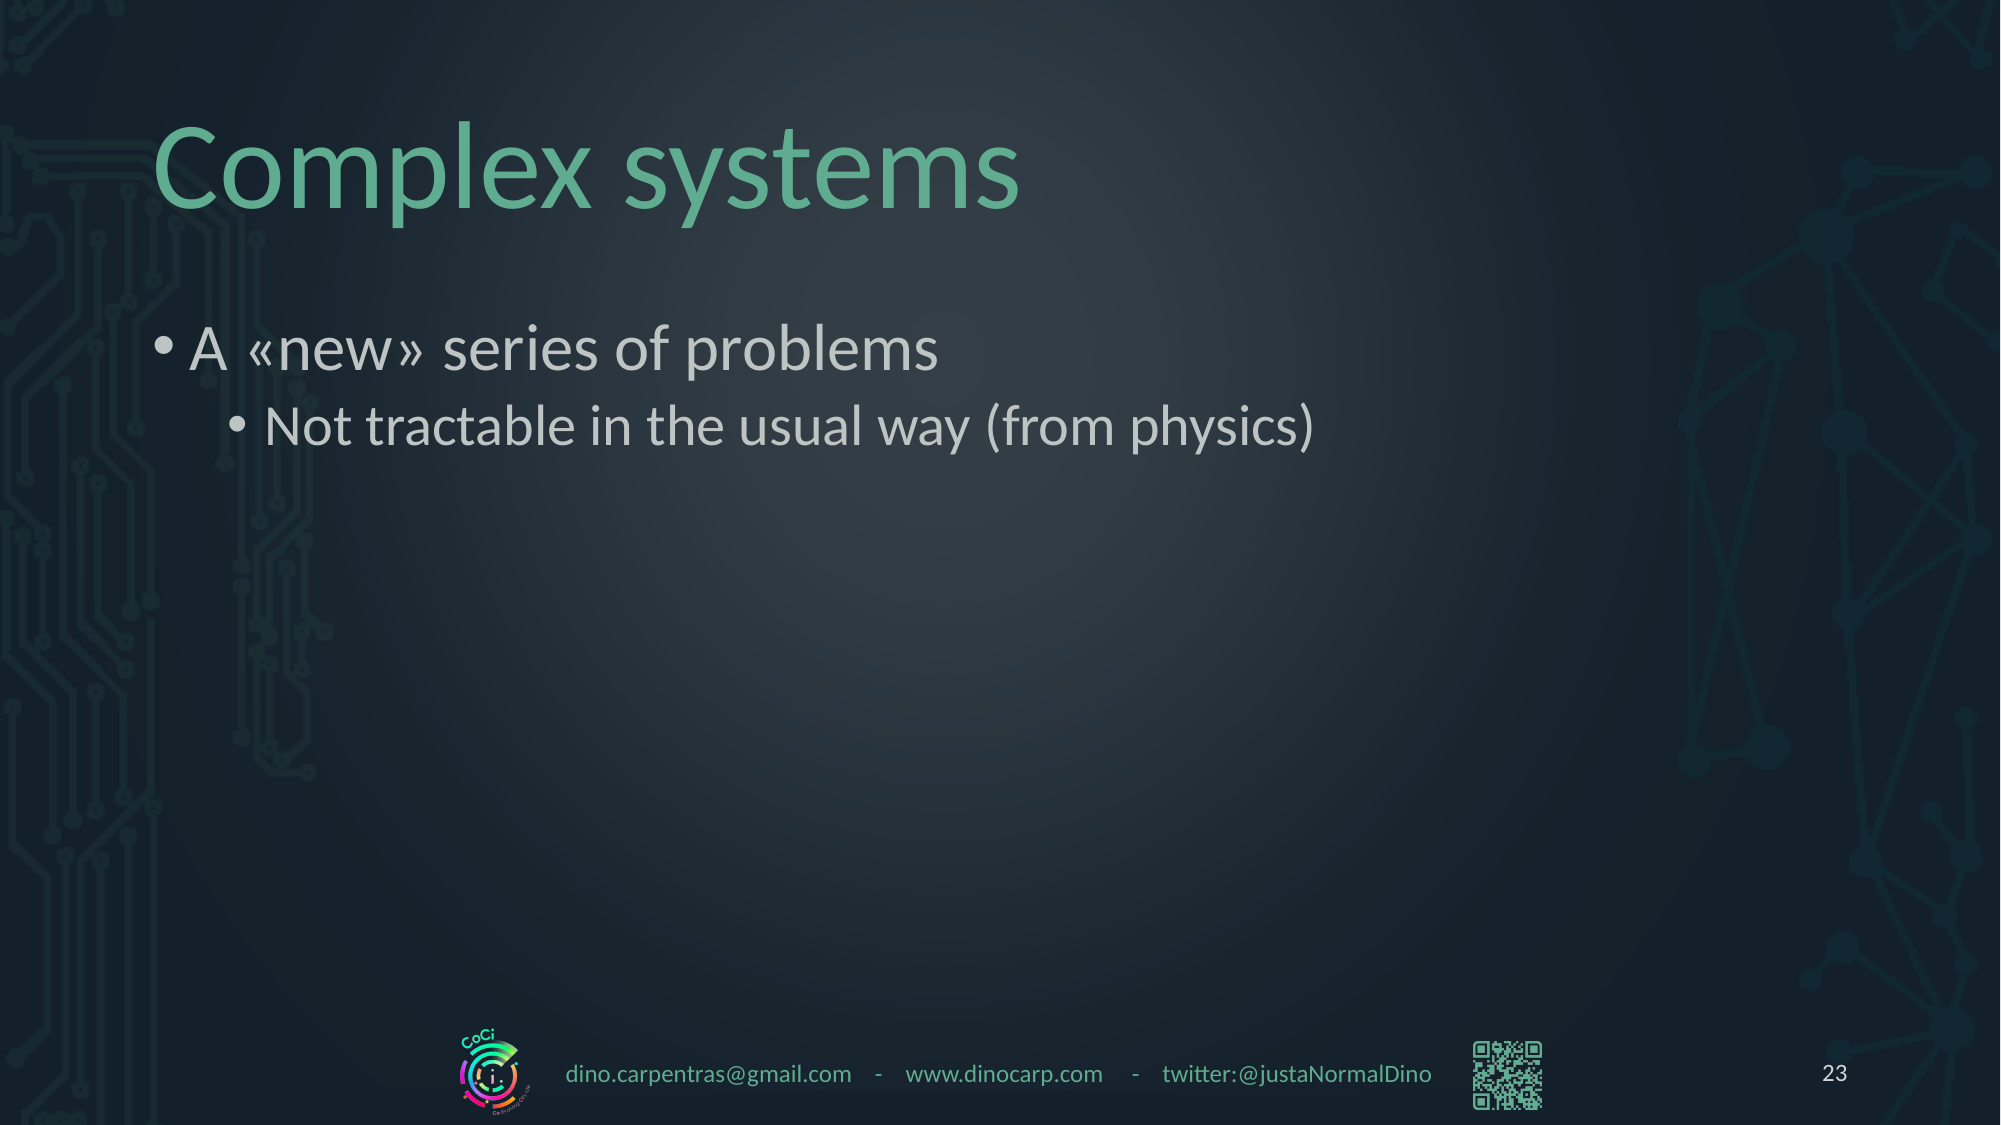

# Complex systems
A «new» series of problems
Not tractable in the usual way (from physics)
23